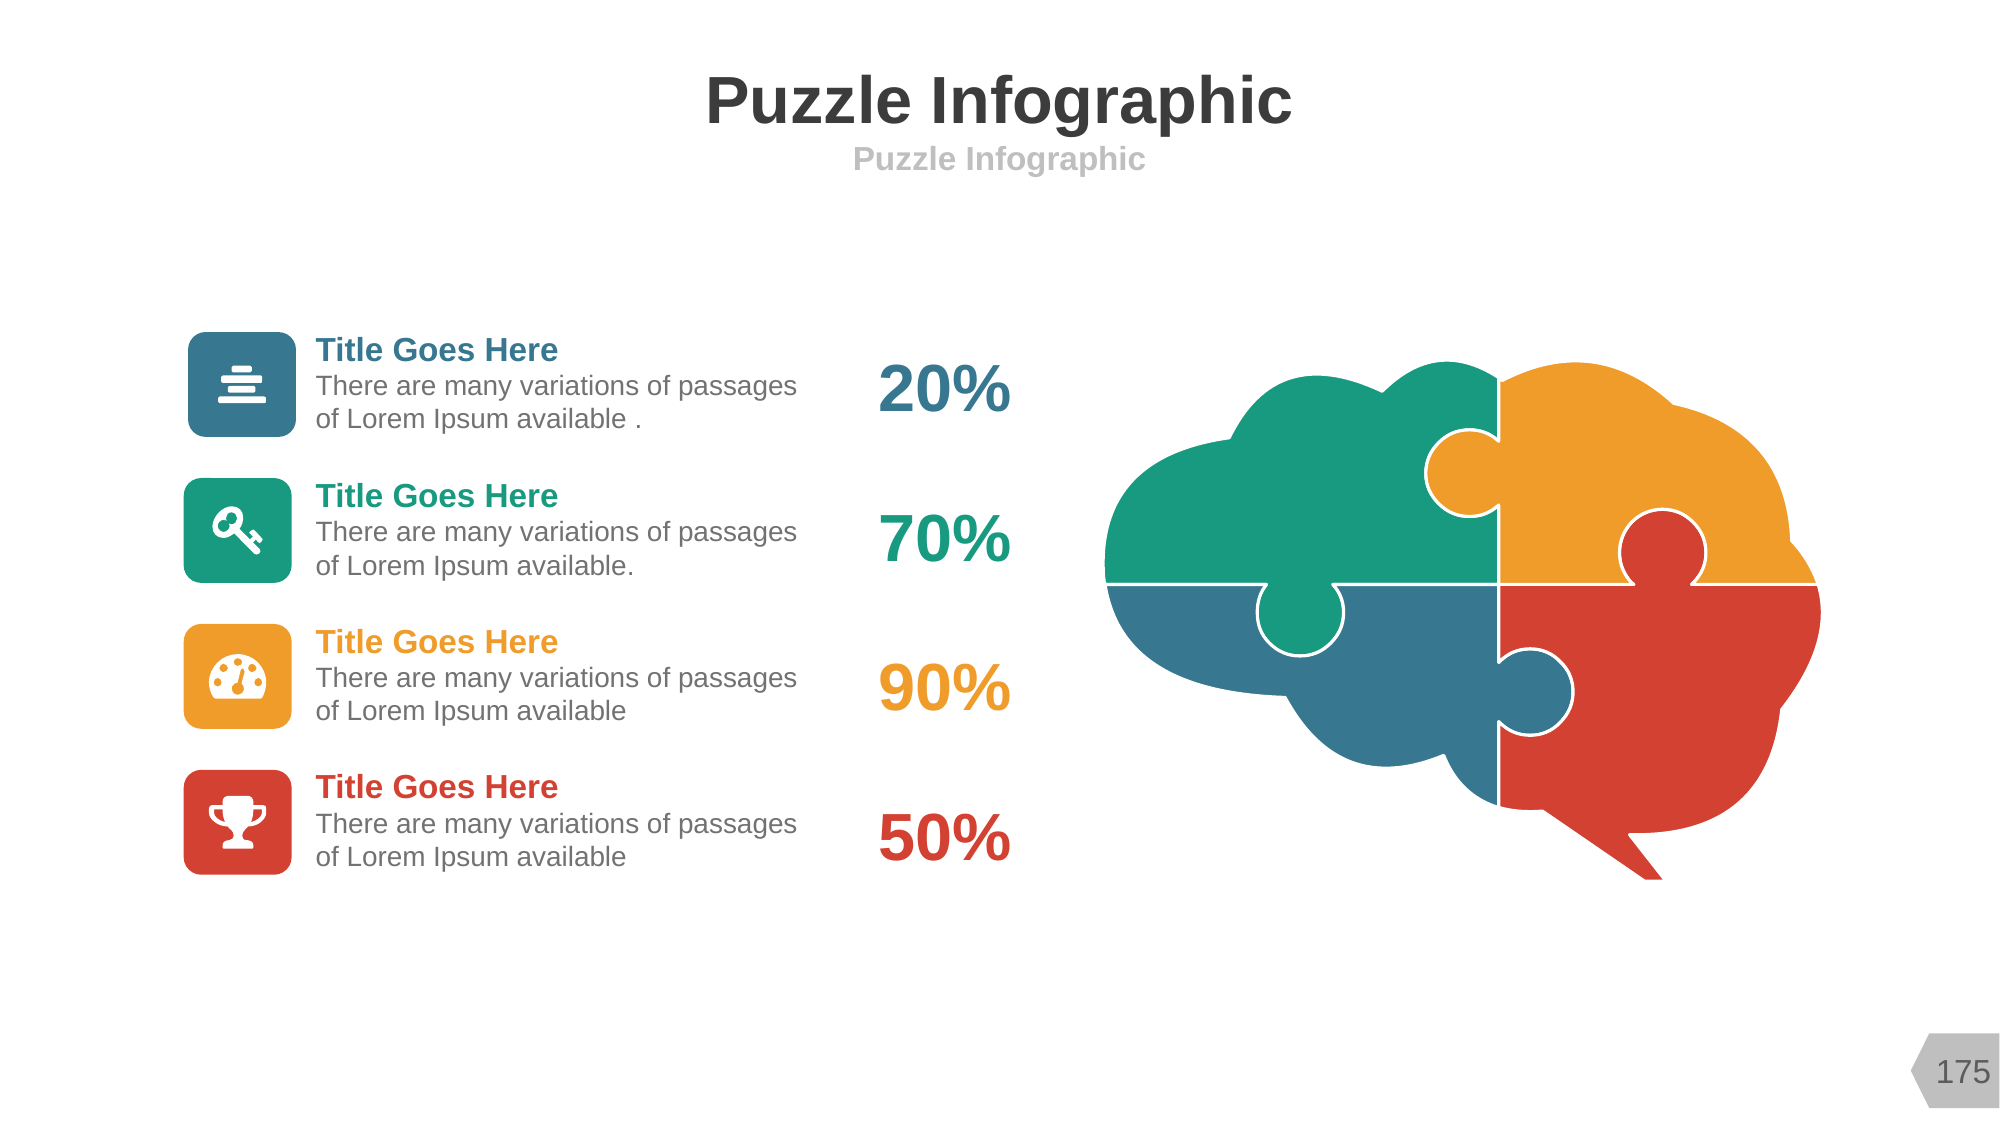

# Puzzle Infographic
Puzzle Infographic
Title Goes Here
There are many variations of passages of Lorem Ipsum available .

20%

Title Goes Here
There are many variations of passages of Lorem Ipsum available.

70%

Title Goes Here
There are many variations of passages of Lorem Ipsum available

90%
Title Goes Here
There are many variations of passages of Lorem Ipsum available

50%